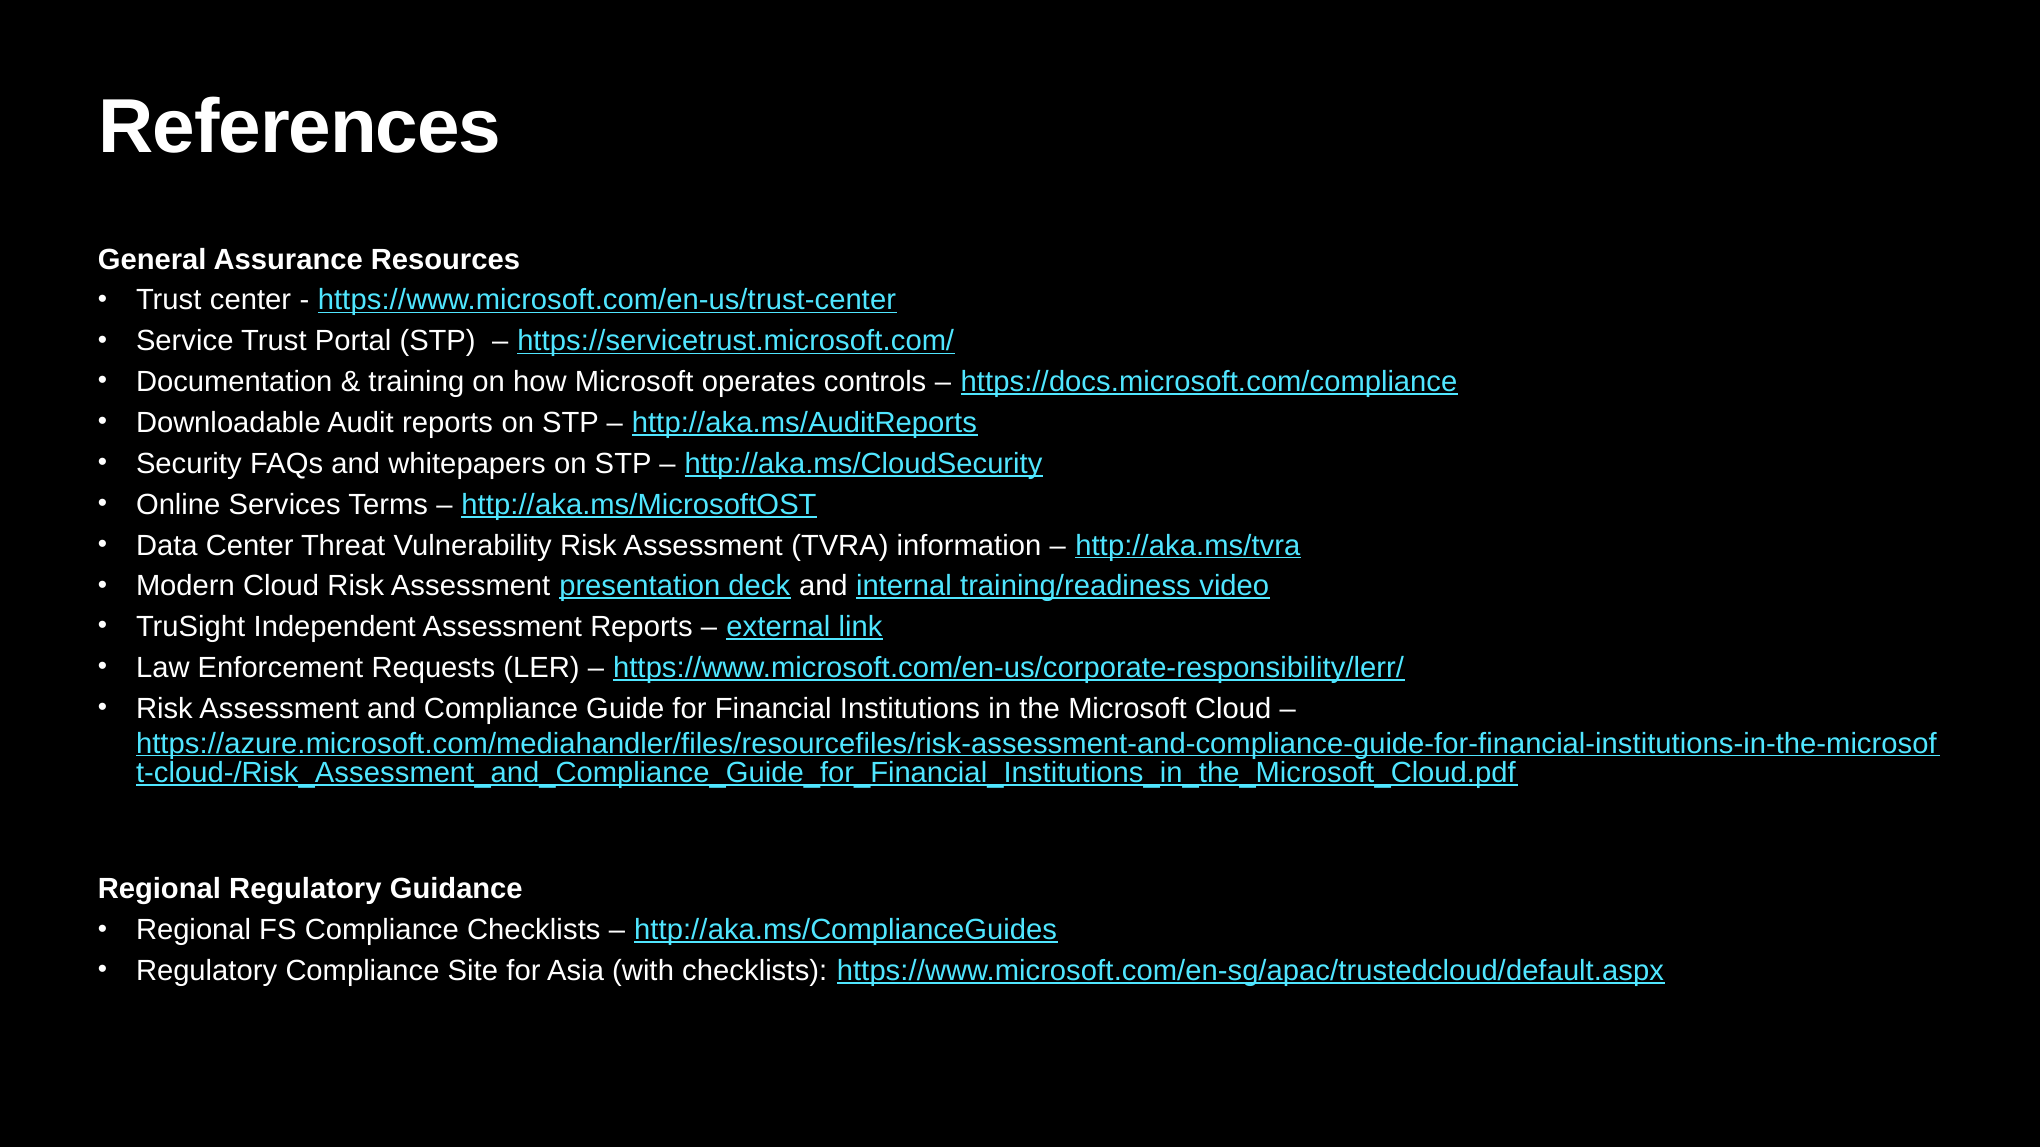

# References
General Assurance Resources
Trust center - https://www.microsoft.com/en-us/trust-center
Service Trust Portal (STP)  – https://servicetrust.microsoft.com/
Documentation & training on how Microsoft operates controls – https://docs.microsoft.com/compliance
Downloadable Audit reports on STP – http://aka.ms/AuditReports
Security FAQs and whitepapers on STP – http://aka.ms/CloudSecurity
Online Services Terms – http://aka.ms/MicrosoftOST
Data Center Threat Vulnerability Risk Assessment (TVRA) information – http://aka.ms/tvra
Modern Cloud Risk Assessment presentation deck and internal training/readiness video
TruSight Independent Assessment Reports – external link
Law Enforcement Requests (LER) – https://www.microsoft.com/en-us/corporate-responsibility/lerr/
Risk Assessment and Compliance Guide for Financial Institutions in the Microsoft Cloud – https://azure.microsoft.com/mediahandler/files/resourcefiles/risk-assessment-and-compliance-guide-for-financial-institutions-in-the-microsoft-cloud-/Risk_Assessment_and_Compliance_Guide_for_Financial_Institutions_in_the_Microsoft_Cloud.pdf

Regional Regulatory Guidance
Regional FS Compliance Checklists – http://aka.ms/ComplianceGuides
Regulatory Compliance Site for Asia (with checklists): https://www.microsoft.com/en-sg/apac/trustedcloud/default.aspx